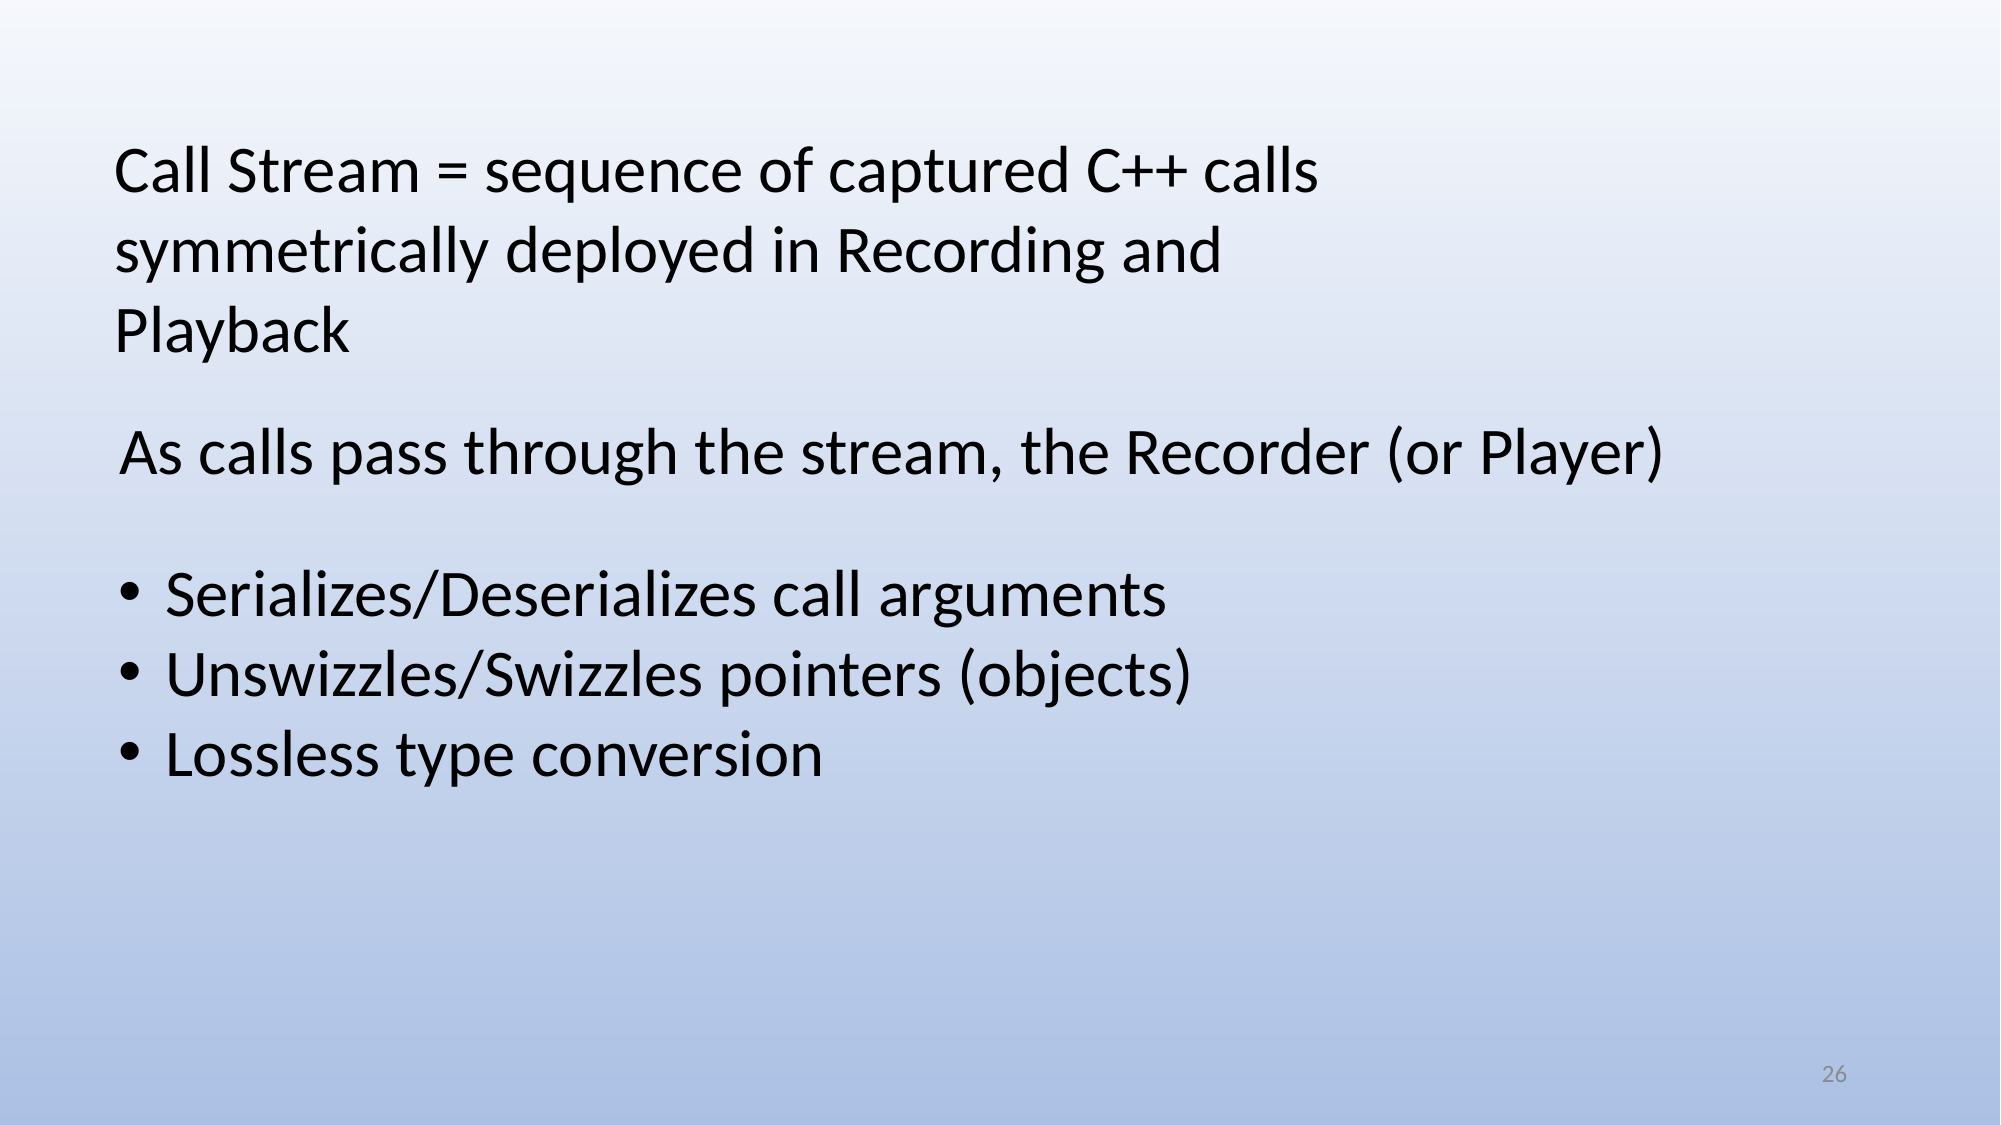

Call Stream = sequence of captured C++ calls symmetrically deployed in Recording and Playback

As calls pass through the stream, the Recorder (or Player)
Serializes/Deserializes call arguments
Unswizzles/Swizzles pointers (objects)
Lossless type conversion
26